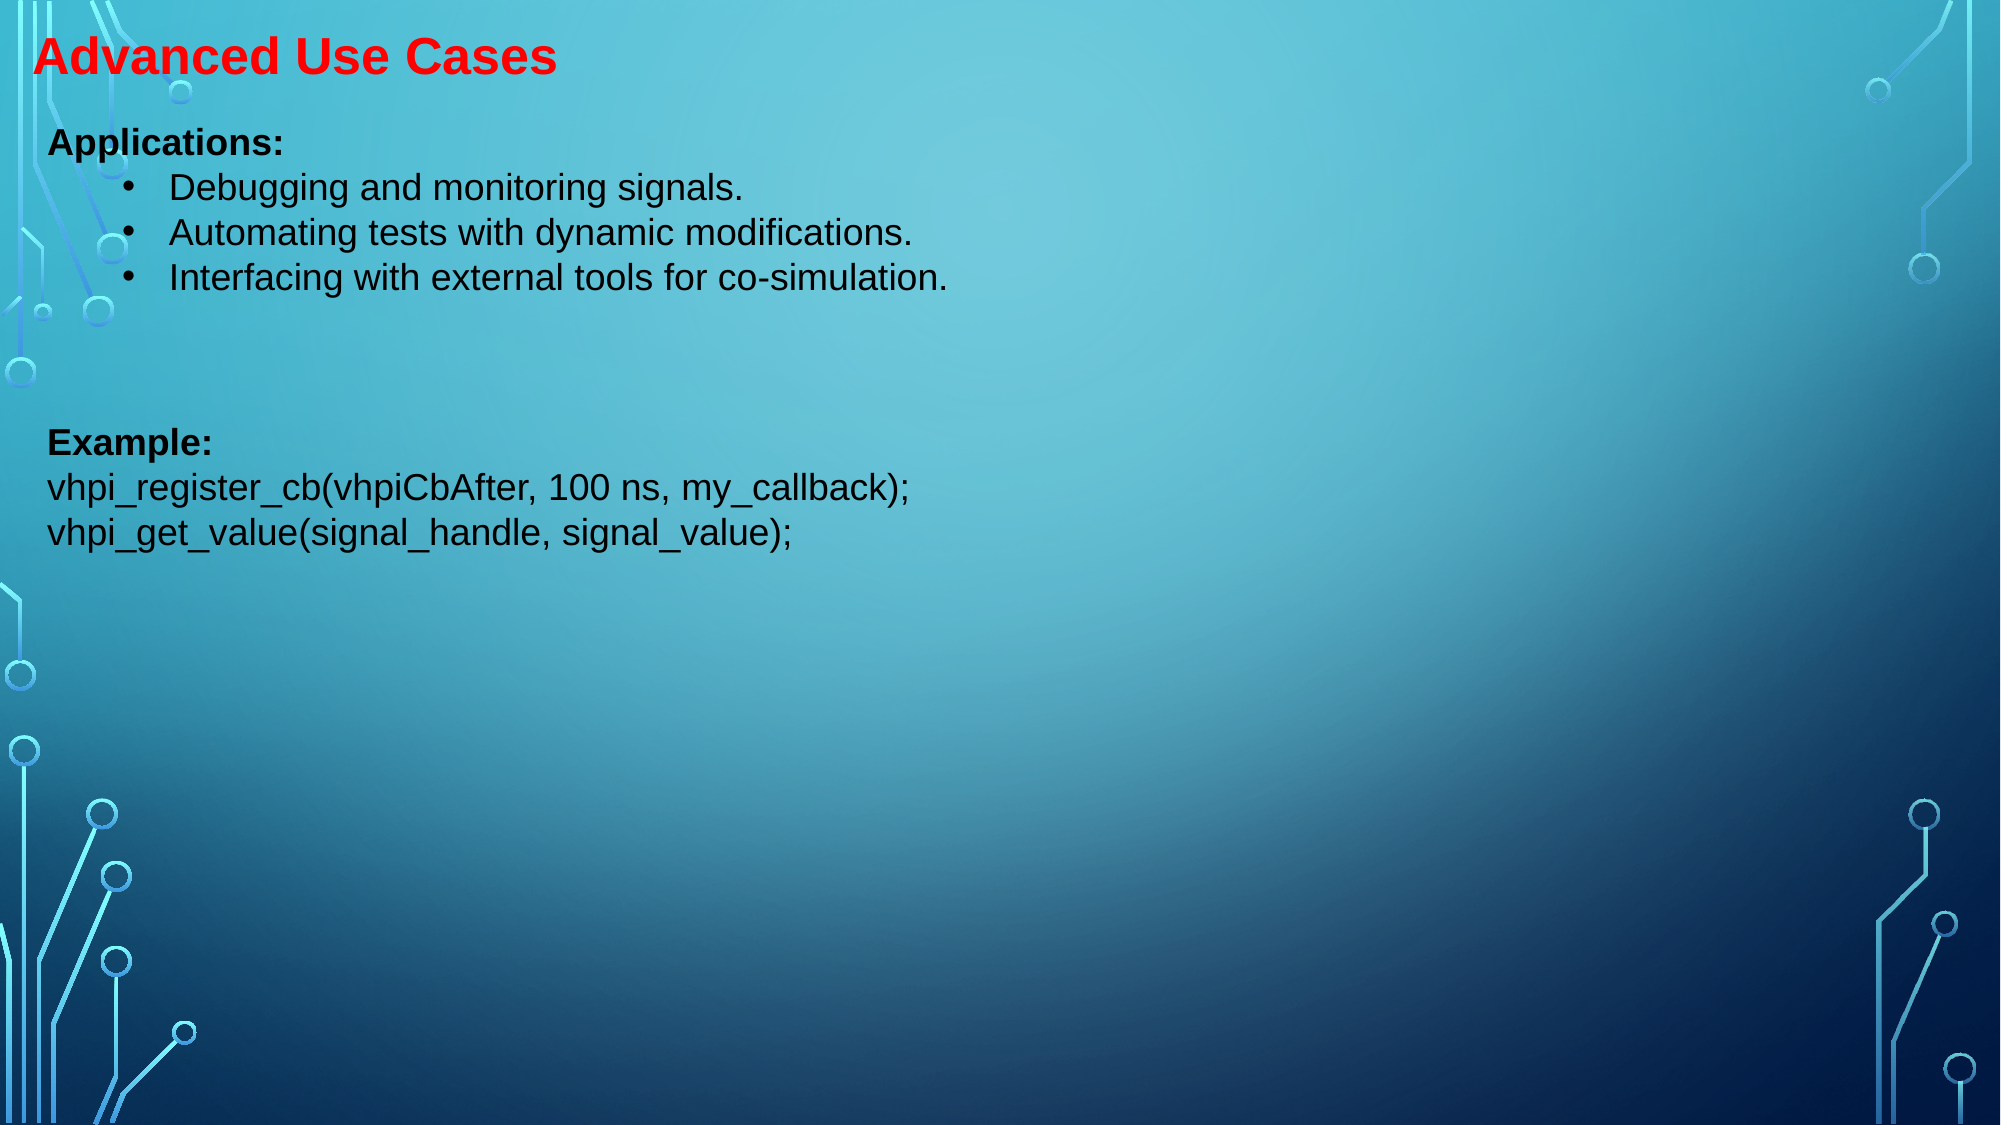

Advanced Use Cases
Applications:
Debugging and monitoring signals.
Automating tests with dynamic modifications.
Interfacing with external tools for co-simulation.
Example:
vhpi_register_cb(vhpiCbAfter, 100 ns, my_callback);
vhpi_get_value(signal_handle, signal_value);